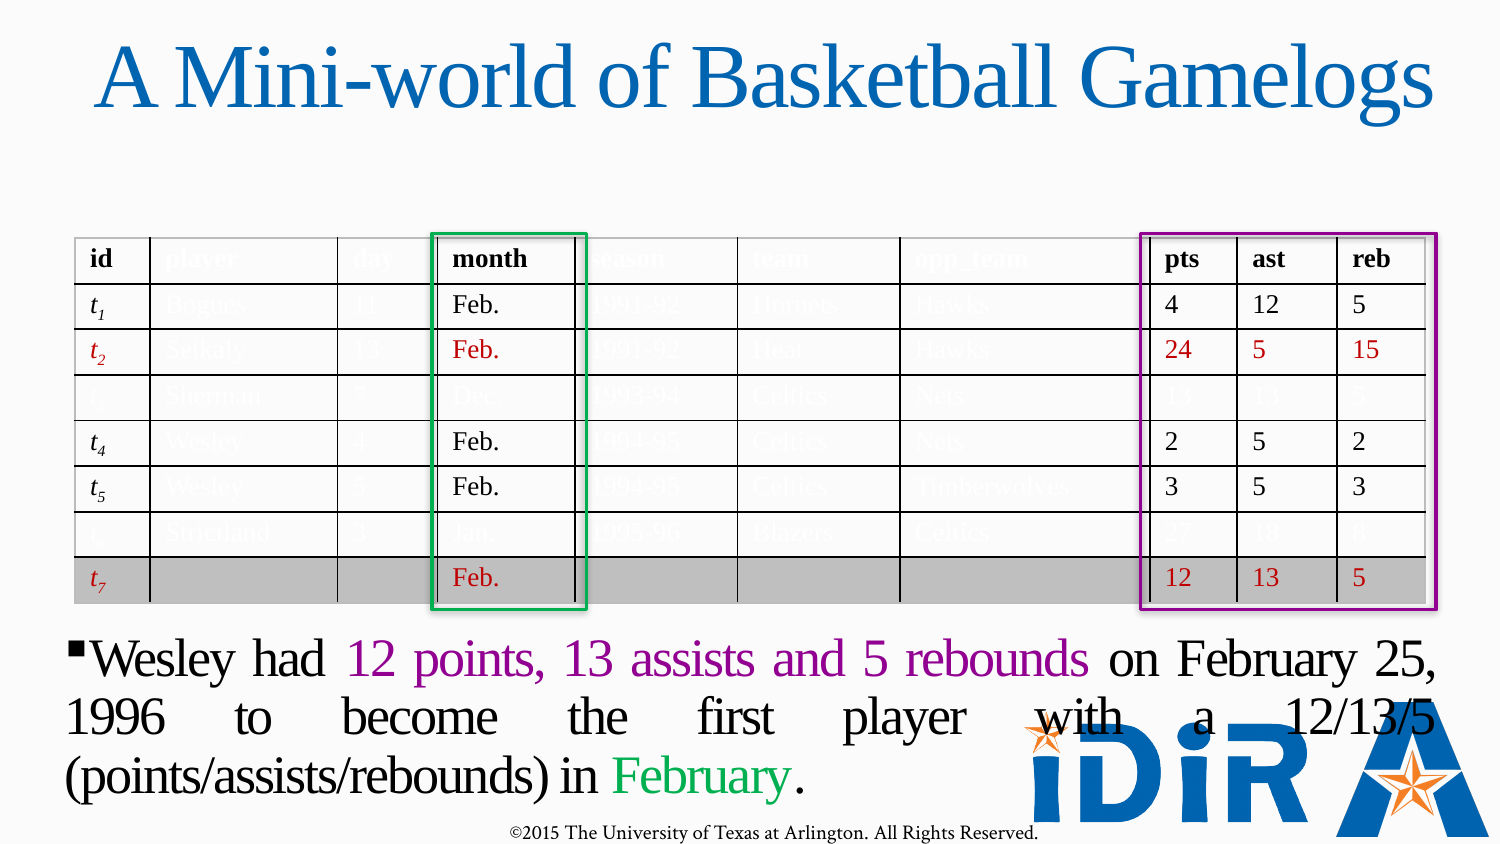

# A Mini-world of Basketball Gamelogs

| id | player | day | month | season | team | opp\_team | pts | ast | reb |
| --- | --- | --- | --- | --- | --- | --- | --- | --- | --- |
| t1 | Bogues | 11 | Feb. | 1991-92 | Hornets | Hawks | 4 | 12 | 5 |
| t2 | Seikaly | 13 | Feb. | 1991-92 | Heat | Hawks | 24 | 5 | 15 |
| t3 | Sherman | 7 | Dec. | 1993-94 | Celtics | Nets | 13 | 13 | 5 |
| t4 | Wesley | 4 | Feb. | 1994-95 | Celtics | Nets | 2 | 5 | 2 |
| t5 | Wesley | 5 | Feb. | 1994-95 | Celtics | Timberwolves | 3 | 5 | 3 |
| t6 | Strictland | 3 | Jan. | 1995-96 | Blazers | Celtics | 27 | 18 | 8 |
| t7 | Wesley | 25 | Feb. | 1995-96 | Celtics | Nets | 12 | 13 | 5 |
Wesley had 12 points, 13 assists and 5 rebounds on February 25, 1996 to become the first player with a 12/13/5 (points/assists/rebounds) in February.
©2015 The University of Texas at Arlington. All Rights Reserved.